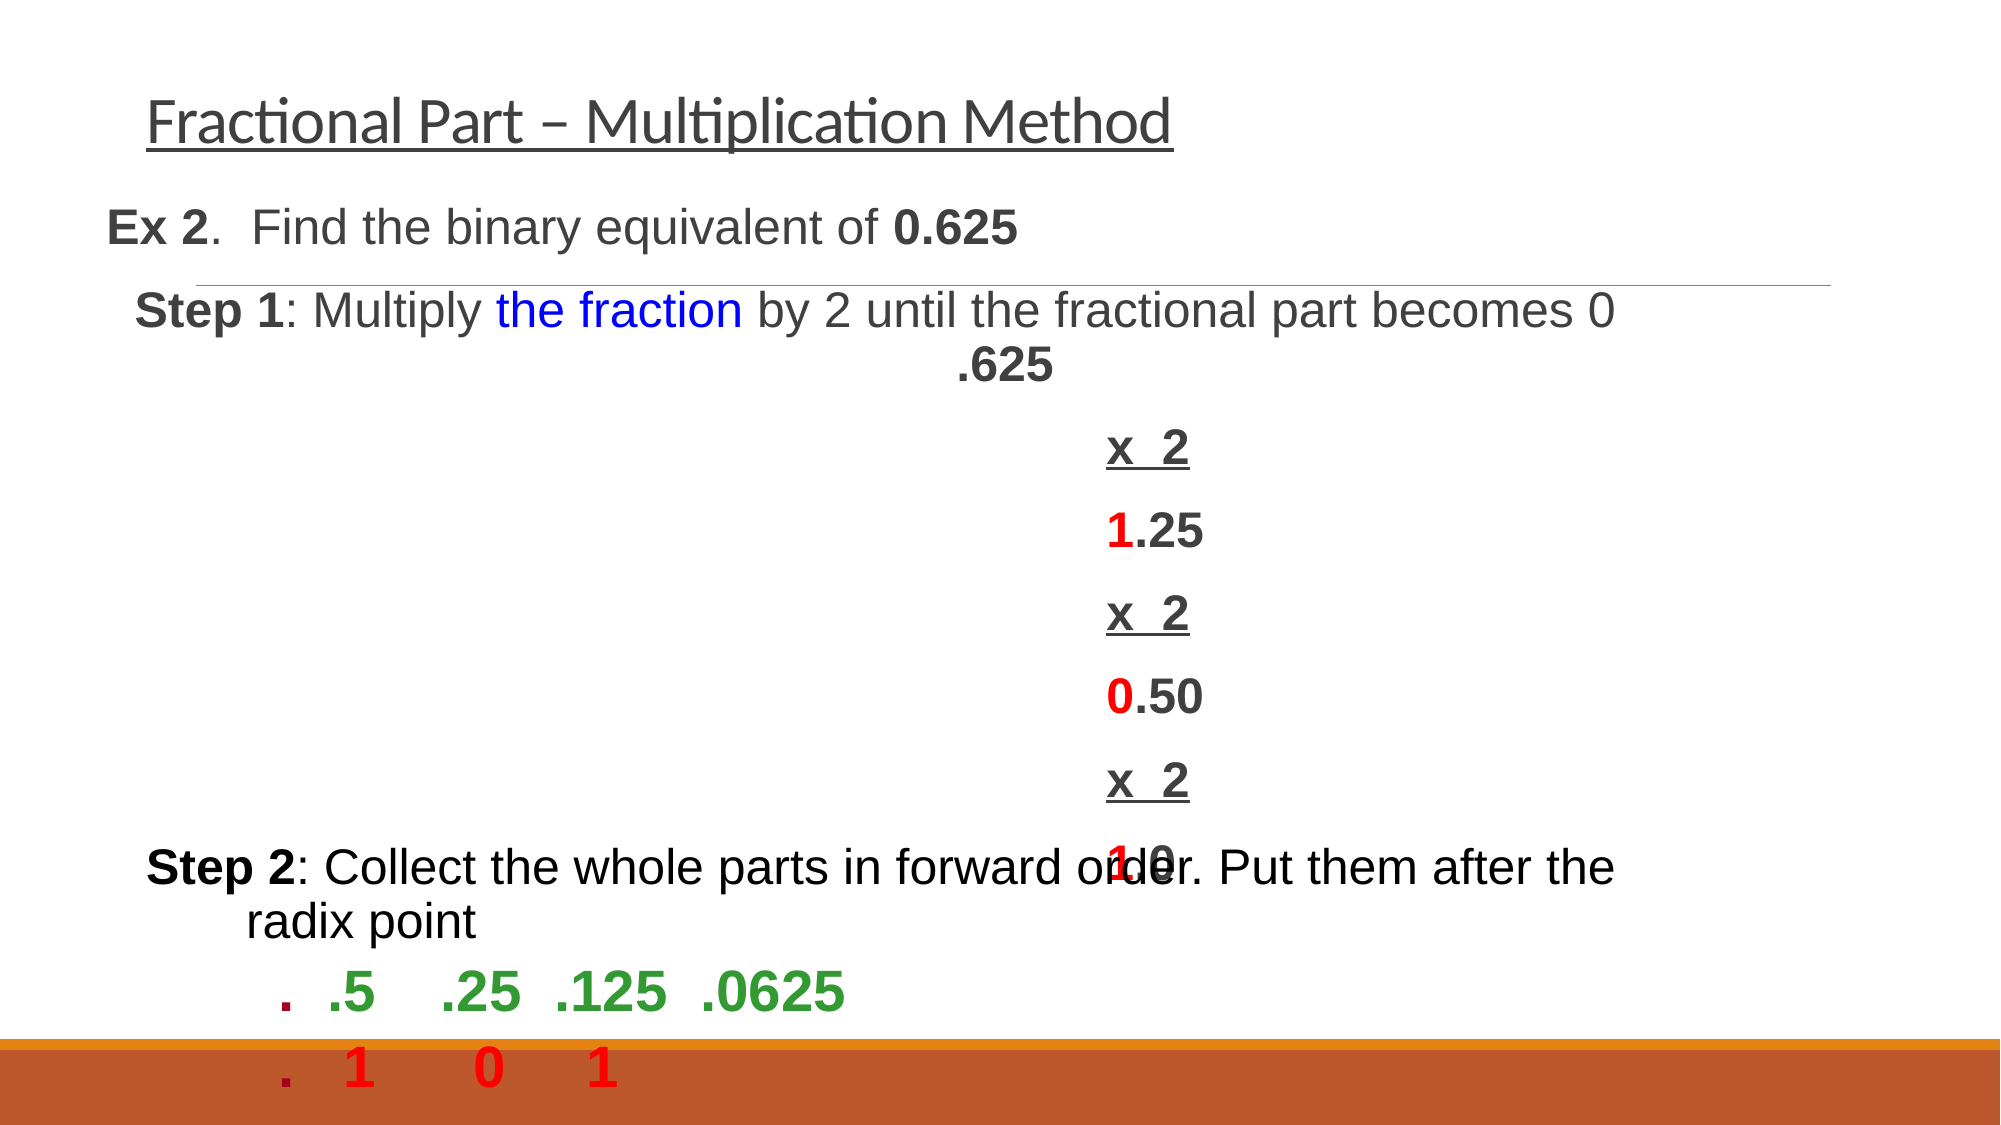

# Fractional Part – Multiplication Method
Ex 2.  Find the binary equivalent of 0.625
  Step 1: Multiply the fraction by 2 until the fractional part becomes 0							.625
 							x  2
  	 						1.25
							x  2
		  			 		0.50
							x  2
							1.0

Step 2: Collect the whole parts in forward order. Put them after the radix point
	  .  .5    .25  .125  .0625
	  .   1      0     1